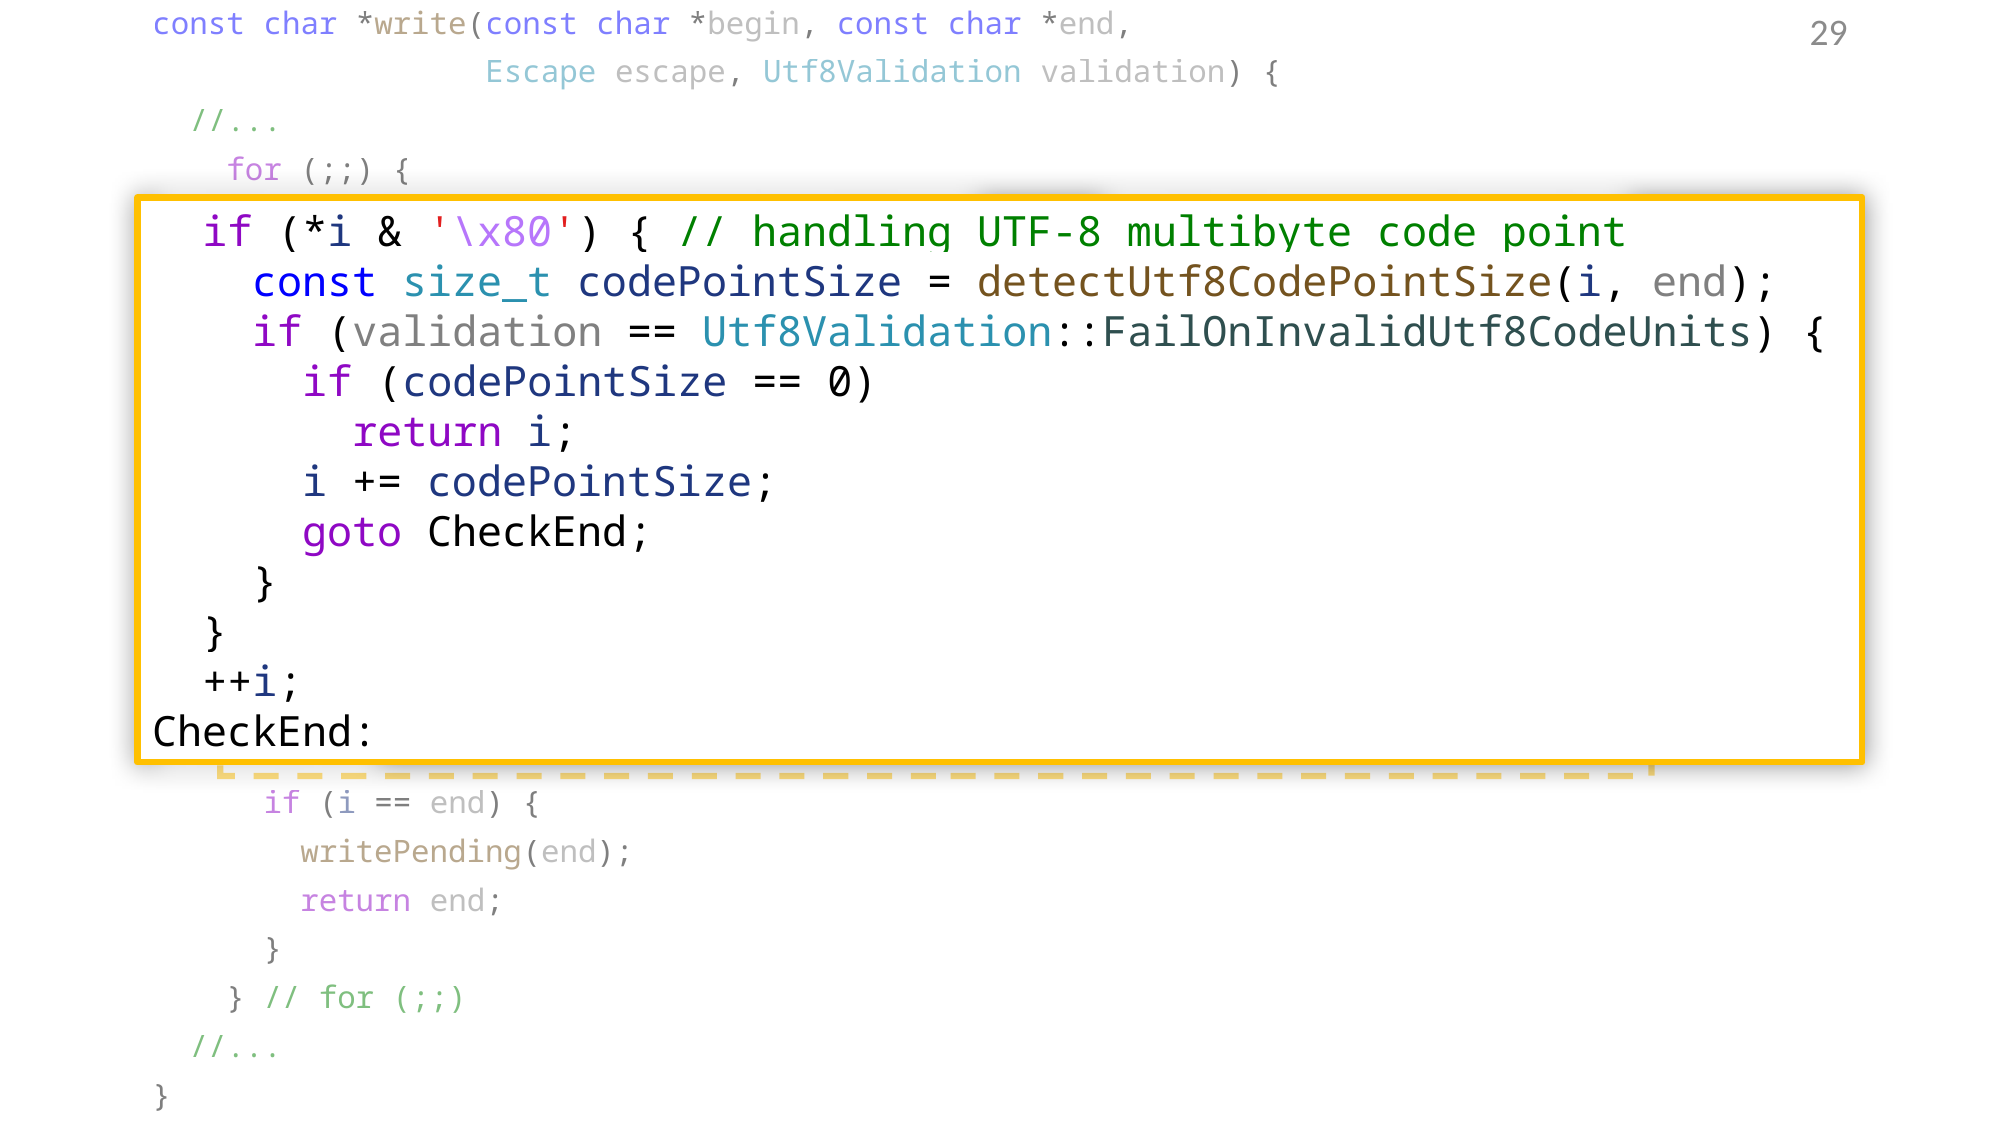

const char *write(const char *begin, const char *end,
                  Escape escape, Utf8Validation validation) {
  //...
    for (;;) {
      //... common and control character escaping
      if (*i & '\x80') { // handling UTF-8 multibyte code point
        const size_t codePointSize = detectUtf8CodePointSize(i, end);
        if (validation == Utf8Validation::FailOnInvalidUtf8CodeUnits) {
          if (codePointSize == 0)
            return i;
          i += codePointSize;
          goto CheckEnd;
        }
      }
      ++i;
    CheckEnd:
      if (i == end) {
        writePending(end);
        return end;
      }
    } // for (;;)
  //...
}
29
  if (*i & '\x80') { // handling UTF-8 multibyte code point
    const size_t codePointSize = detectUtf8CodePointSize(i, end);
    if (validation == Utf8Validation::FailOnInvalidUtf8CodeUnits) {
      if (codePointSize == 0)
        return i;
      i += codePointSize;
      goto CheckEnd;
    }
  }
  ++i;
CheckEnd: